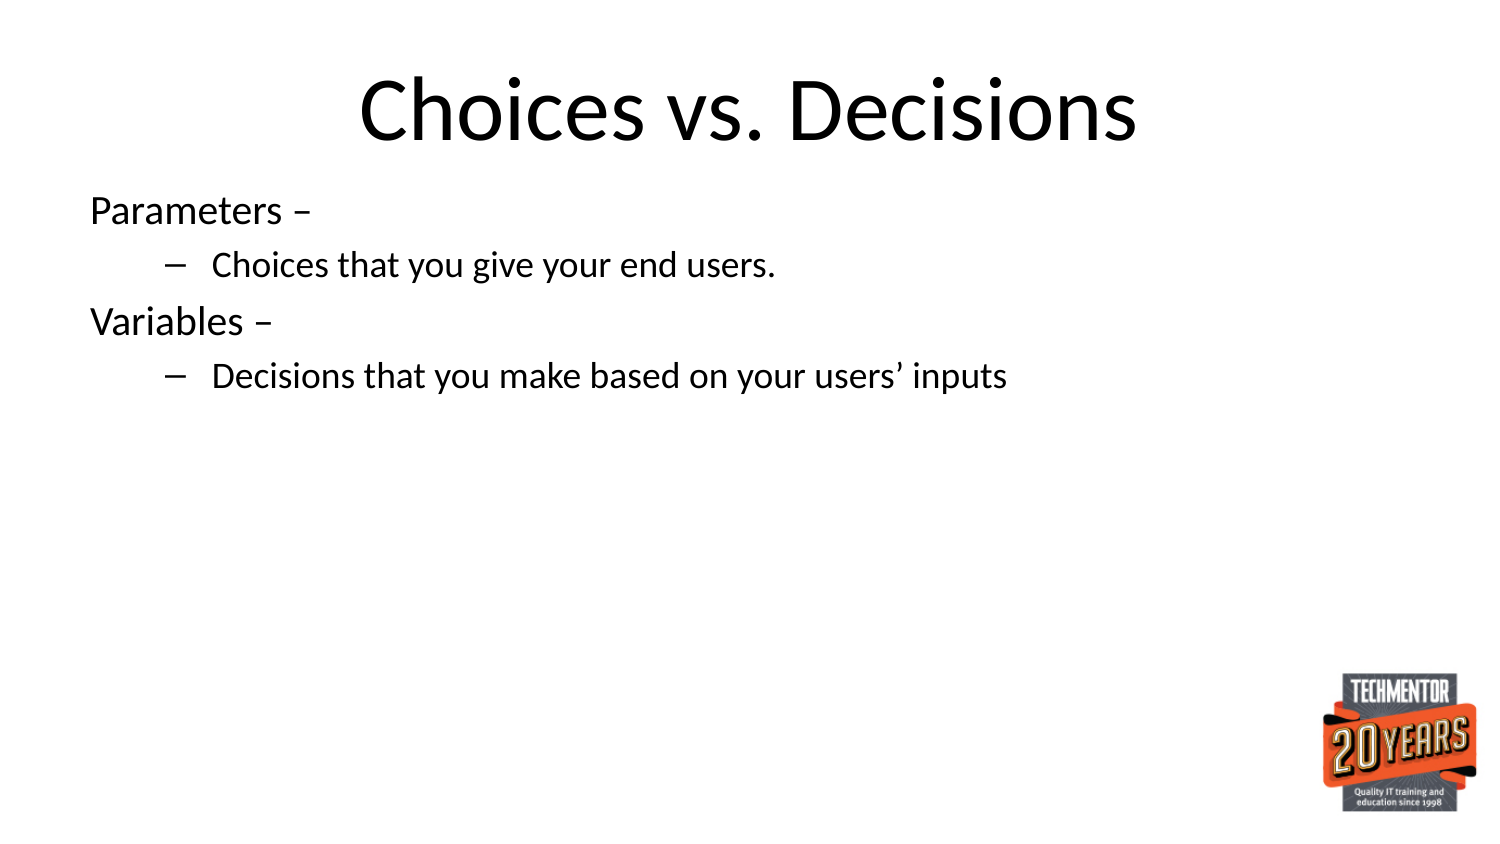

# Choices vs. Decisions
Parameters –
Choices that you give your end users.
Variables –
Decisions that you make based on your users’ inputs